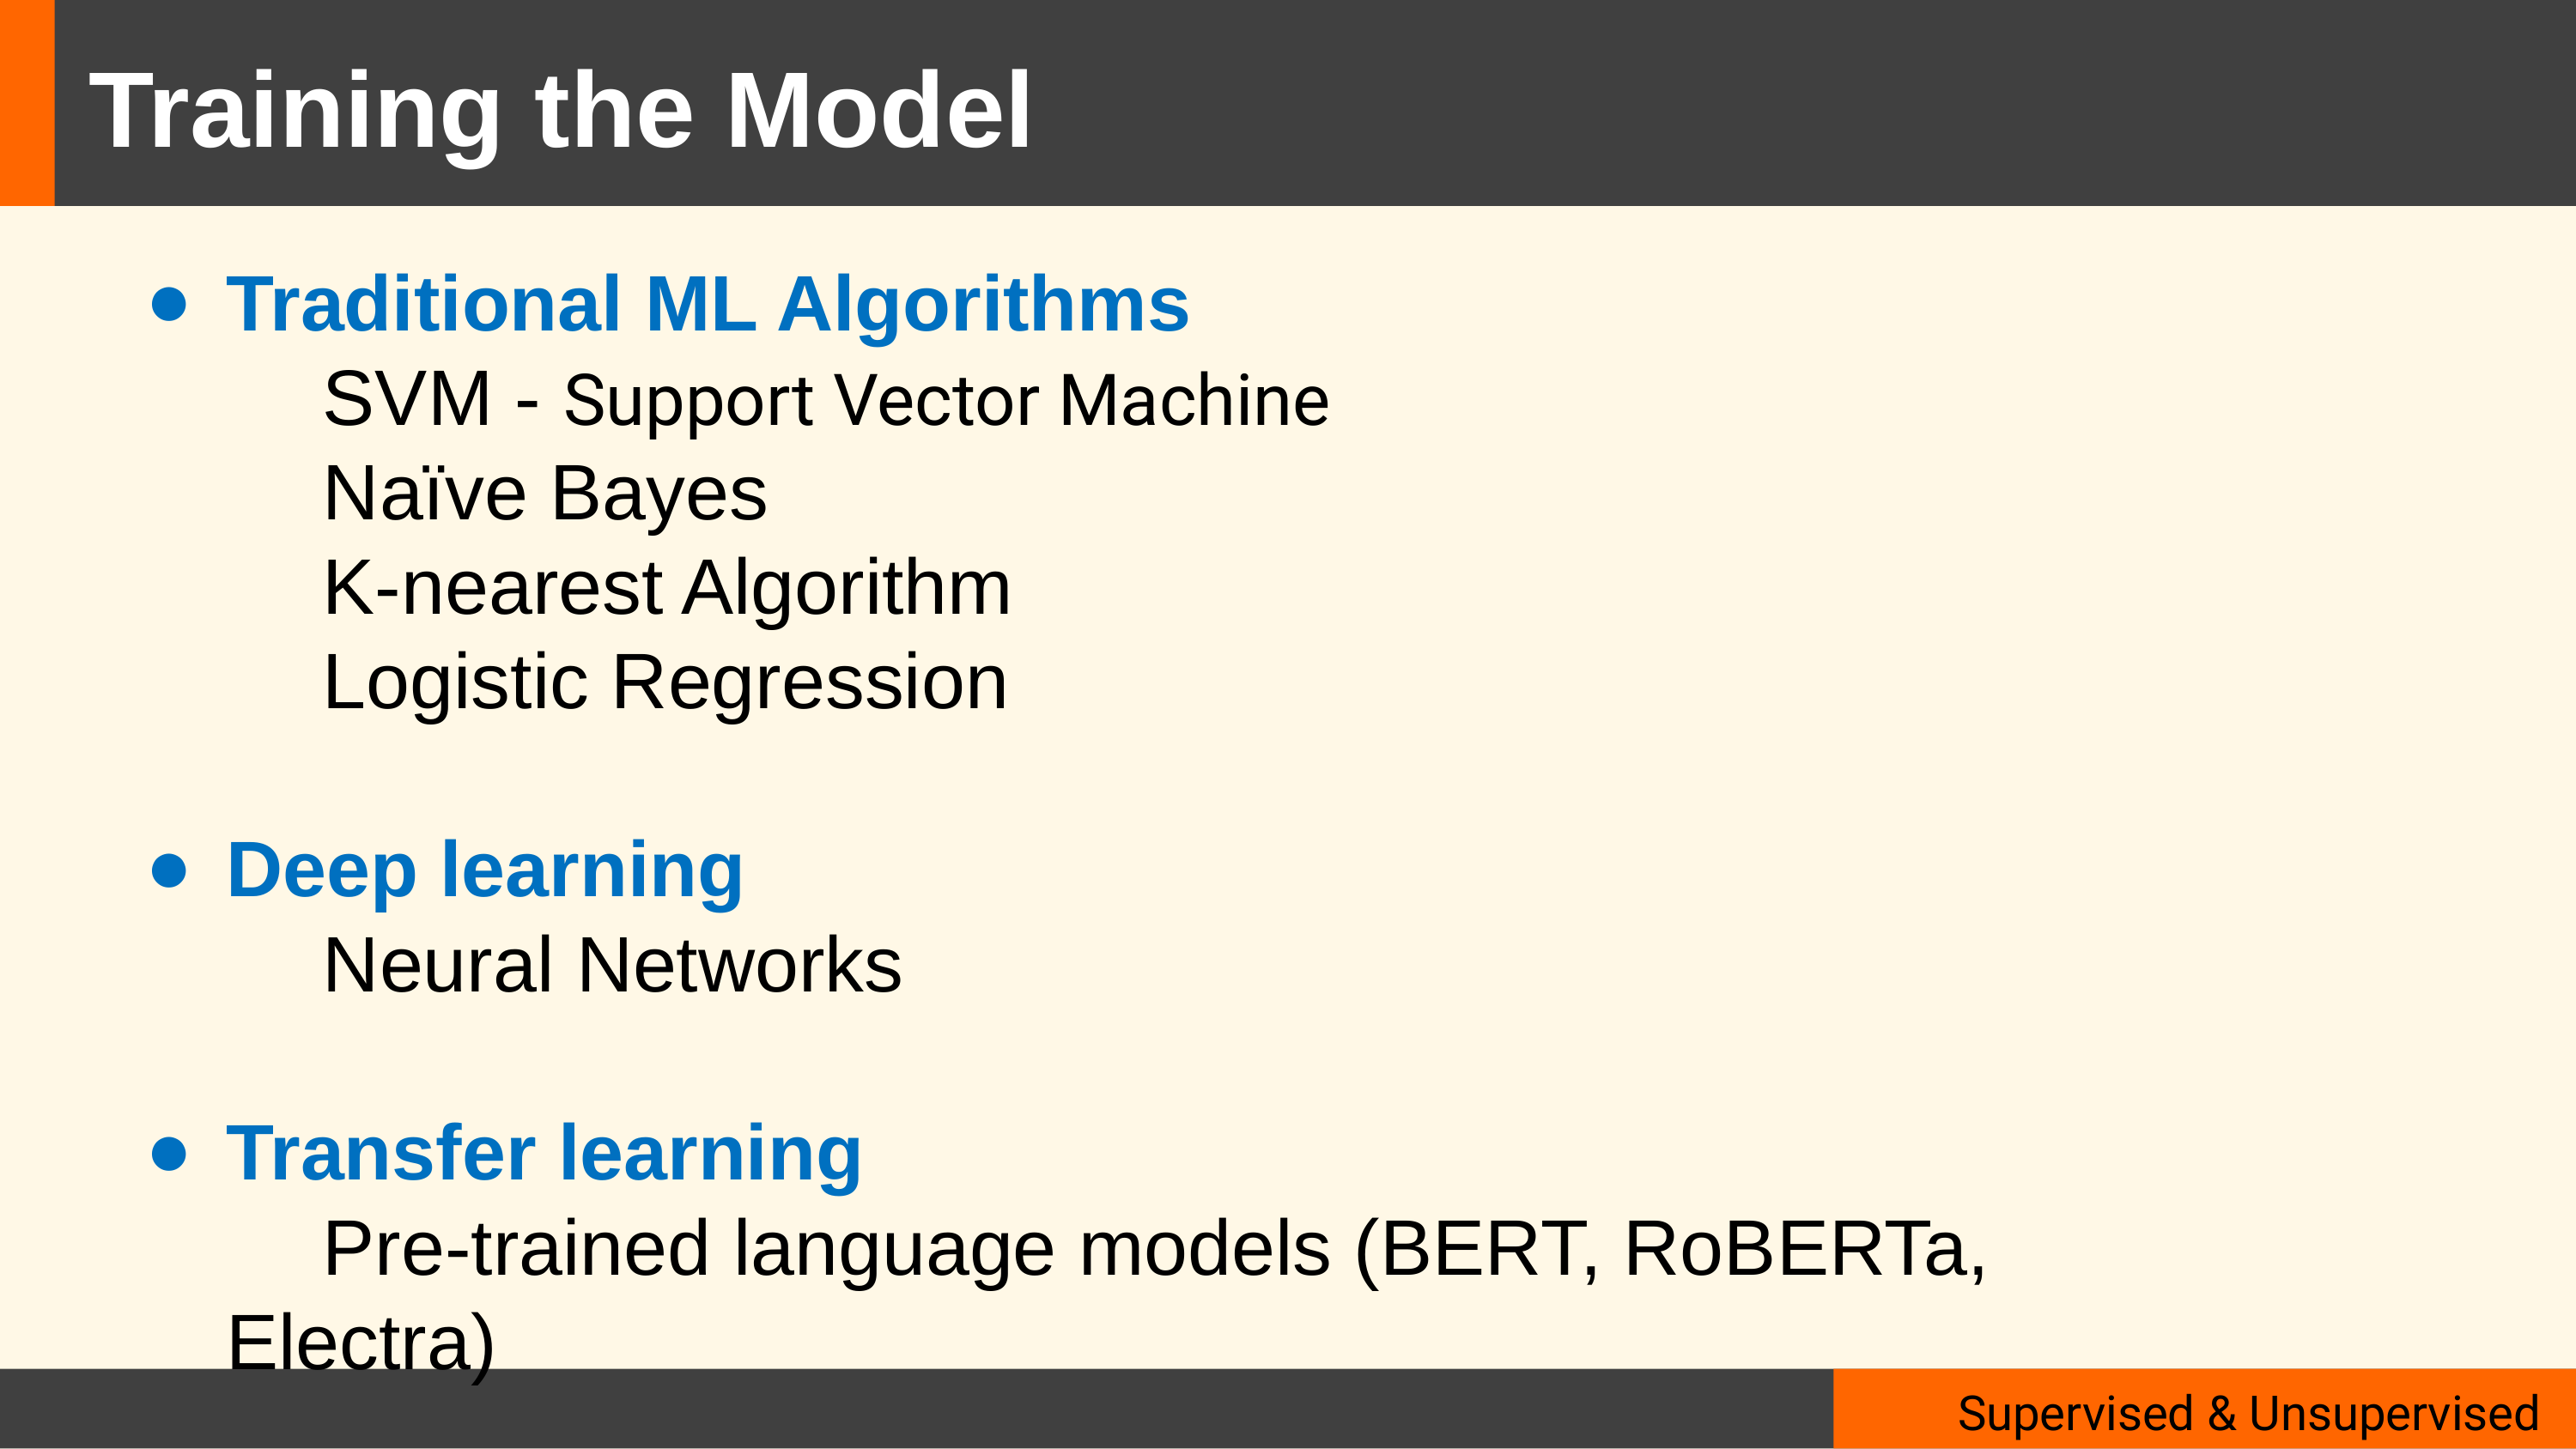

Training the Model
Traditional ML Algorithms
SVM - Support Vector Machine
Naïve Bayes
K-nearest Algorithm
Logistic Regression

Deep learning
Neural Networks

Transfer learning
Pre-trained language models (BERT, RoBERTa, Electra)

Supervised & Unsupervised